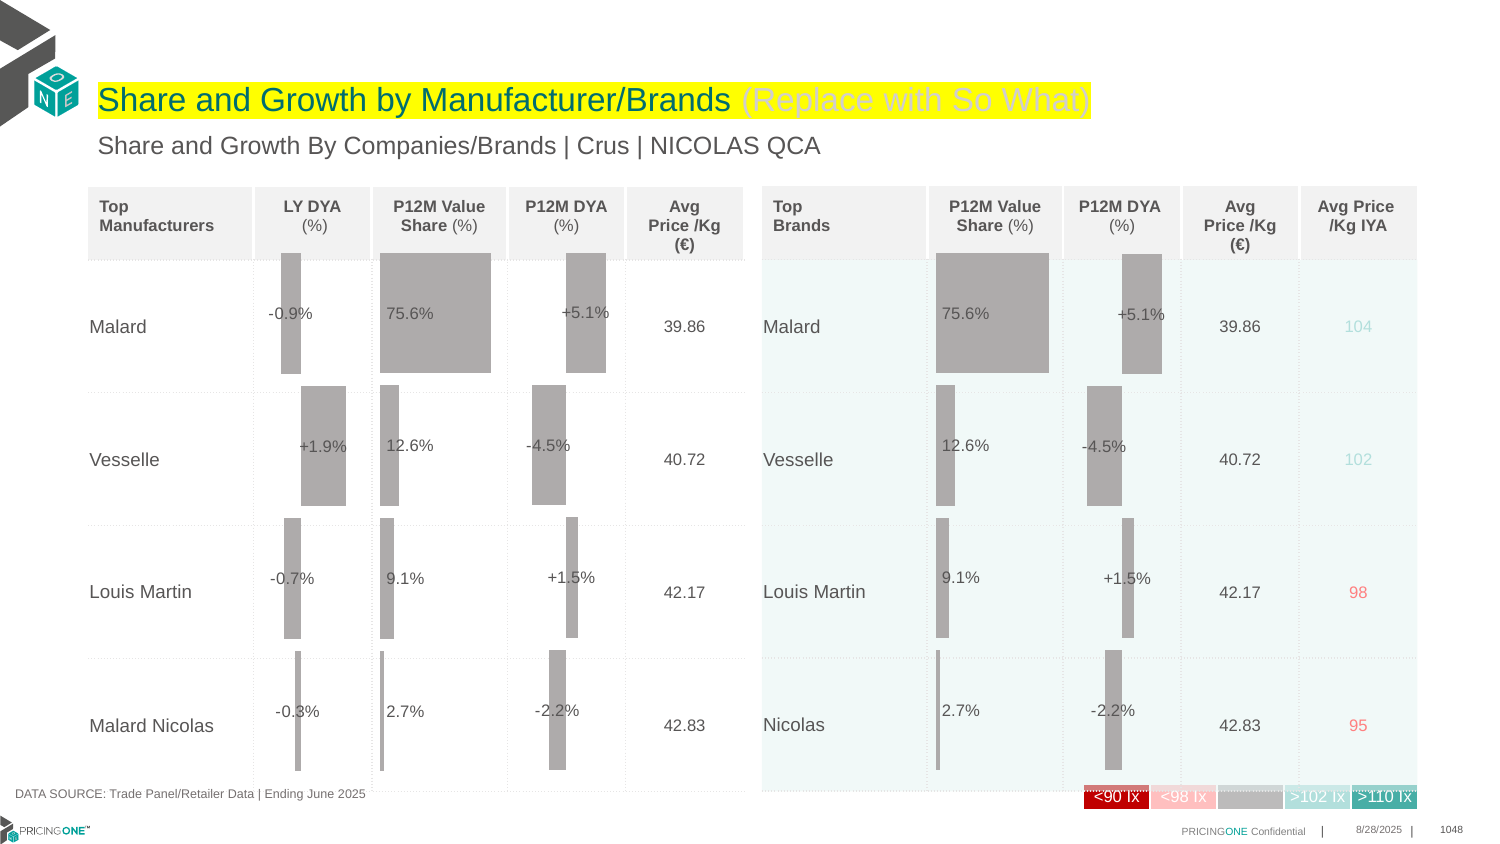

# Share and Growth by Manufacturer/Brands (Replace with So What)

Share and Growth By Companies/Brands | Crus | NICOLAS QCA
| Top Brands | P12M Value Share (%) | P12M DYA (%) | Avg Price /Kg (€) | Avg Price /Kg IYA |
| --- | --- | --- | --- | --- |
| Malard |  |  | 39.86 | 104 |
| Vesselle |  |  | 40.72 | 102 |
| Louis Martin |  |  | 42.17 | 98 |
| Nicolas |  |  | 42.83 | 95 |
| Top Manufacturers | LY DYA (%) | P12M Value Share (%) | P12M DYA (%) | Avg Price /Kg (€) |
| --- | --- | --- | --- | --- |
| Malard |  |  |  | 39.86 |
| Vesselle |  |  |  | 40.72 |
| Louis Martin |  |  |  | 42.17 |
| Malard Nicolas |  |  |  | 42.83 |

### Chart

| Category | Share DYA P12M |
|---|---|
| None | 0.051213409711594826 |

### Chart

| Category | Value Share P12M |
|---|---|
| None | 0.7555979874441902 |

### Chart

| Category | Share DYA LY |
|---|---|
| None | -0.008796021747012106 |

### Chart

| Category | Value Share |
|---|---|
| None | 0.7555979874441902 |

### Chart

| Category | Share DYA |
|---|---|
| None | 0.051213409711594826 |
DATA SOURCE: Trade Panel/Retailer Data | Ending June 2025
| <90 Ix | <98 Ix |  | >102 Ix | >110 Ix |
| --- | --- | --- | --- | --- |

8/28/2025
1048